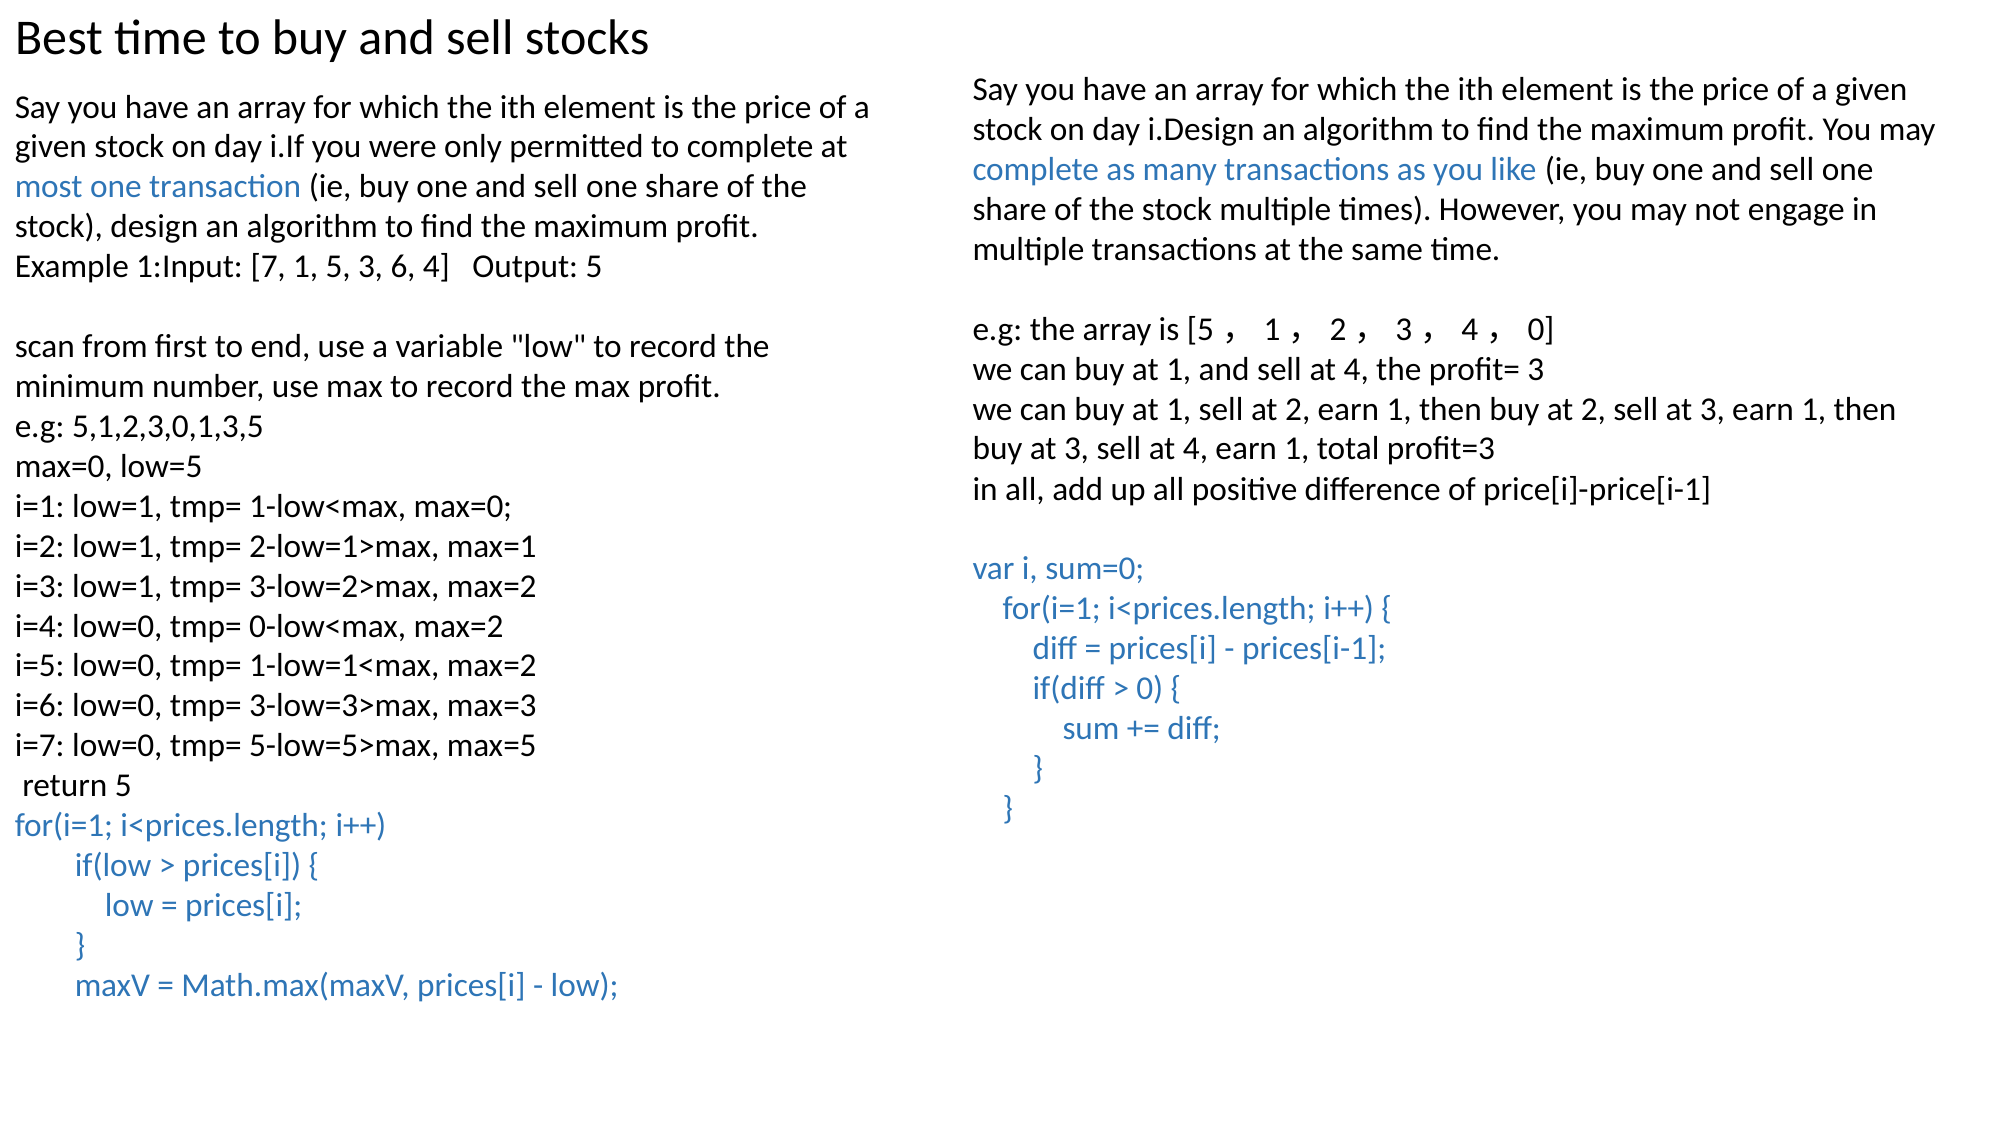

# Best time to buy and sell stocks
Say you have an array for which the ith element is the price of a given stock on day i.Design an algorithm to find the maximum profit. You may complete as many transactions as you like (ie, buy one and sell one share of the stock multiple times). However, you may not engage in multiple transactions at the same time.

e.g: the array is [5，1，2，3，4，0]
we can buy at 1, and sell at 4, the profit= 3
we can buy at 1, sell at 2, earn 1, then buy at 2, sell at 3, earn 1, then buy at 3, sell at 4, earn 1, total profit=3
in all, add up all positive difference of price[i]-price[i-1]

var i, sum=0;
    for(i=1; i<prices.length; i++) {
        diff = prices[i] - prices[i-1];
        if(diff > 0) {
            sum += diff;
        }
    }

Say you have an array for which the ith element is the price of a given stock on day i.If you were only permitted to complete at most one transaction (ie, buy one and sell one share of the stock), design an algorithm to find the maximum profit.
Example 1:Input: [7, 1, 5, 3, 6, 4]   Output: 5

scan from first to end, use a variable "low" to record the minimum number, use max to record the max profit.
e.g: 5,1,2,3,0,1,3,5
max=0, low=5
i=1: low=1, tmp= 1-low<max, max=0;
i=2: low=1, tmp= 2-low=1>max, max=1
i=3: low=1, tmp= 3-low=2>max, max=2
i=4: low=0, tmp= 0-low<max, max=2
i=5: low=0, tmp= 1-low=1<max, max=2
i=6: low=0, tmp= 3-low=3>max, max=3
i=7: low=0, tmp= 5-low=5>max, max=5
 return 5
for(i=1; i<prices.length; i++)
        if(low > prices[i]) {
            low = prices[i];
        }
        maxV = Math.max(maxV, prices[i] - low);